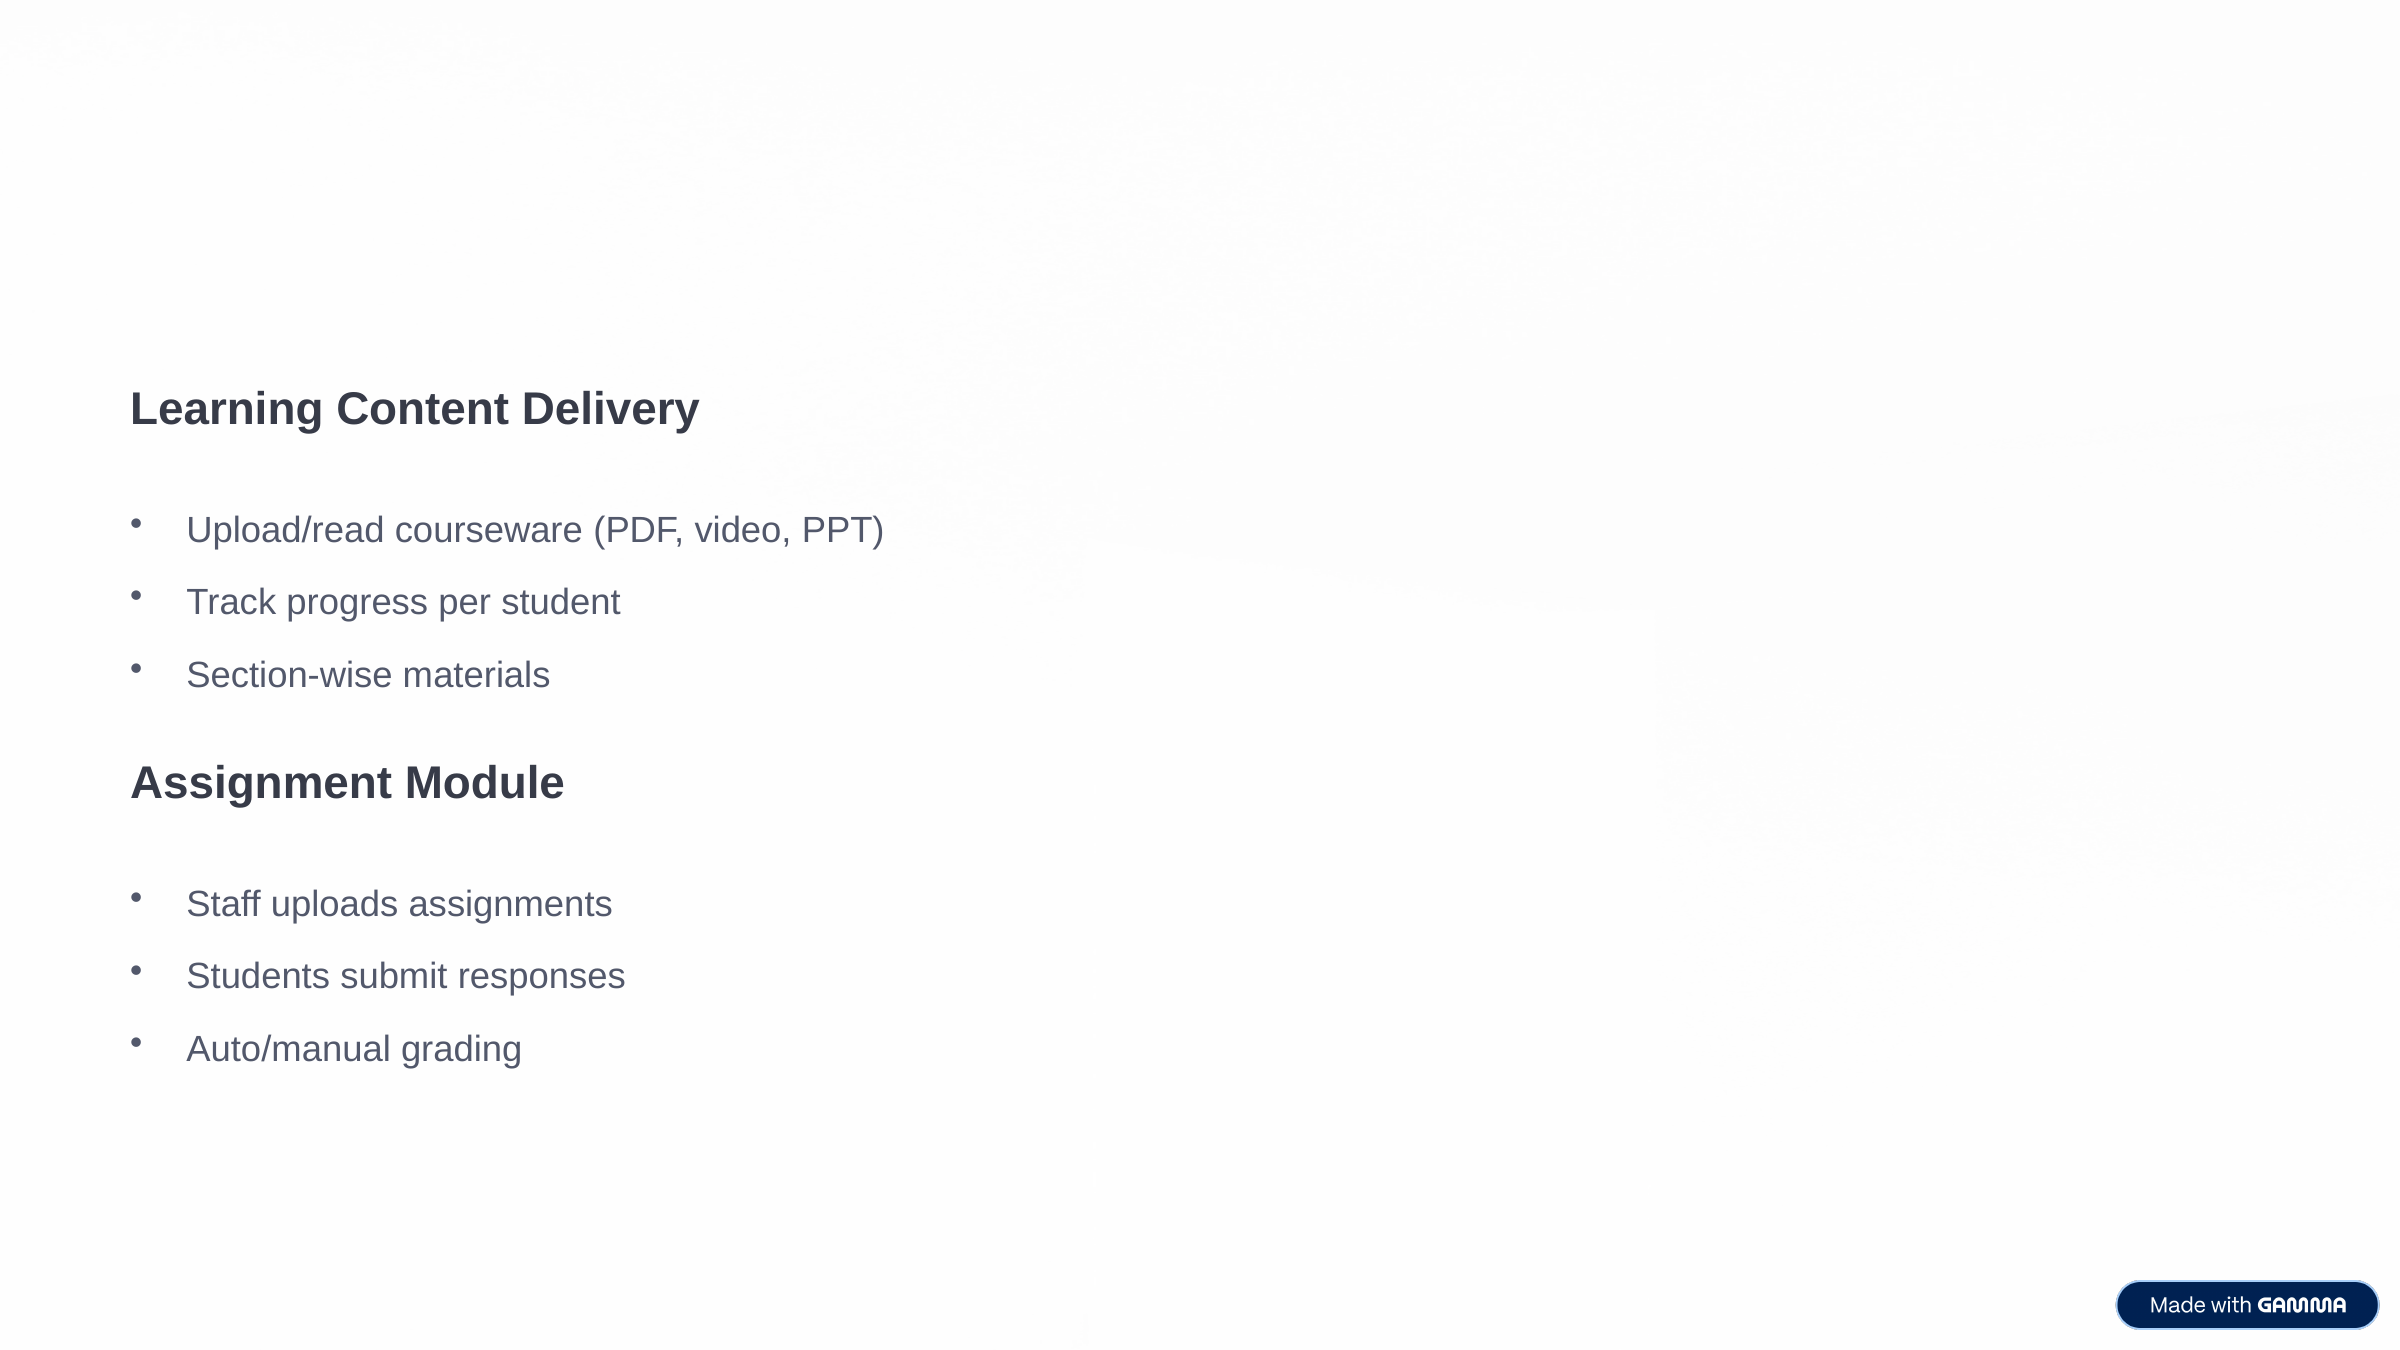

Learning Content Delivery
Upload/read courseware (PDF, video, PPT)
Track progress per student
Section-wise materials
Assignment Module
Staff uploads assignments
Students submit responses
Auto/manual grading